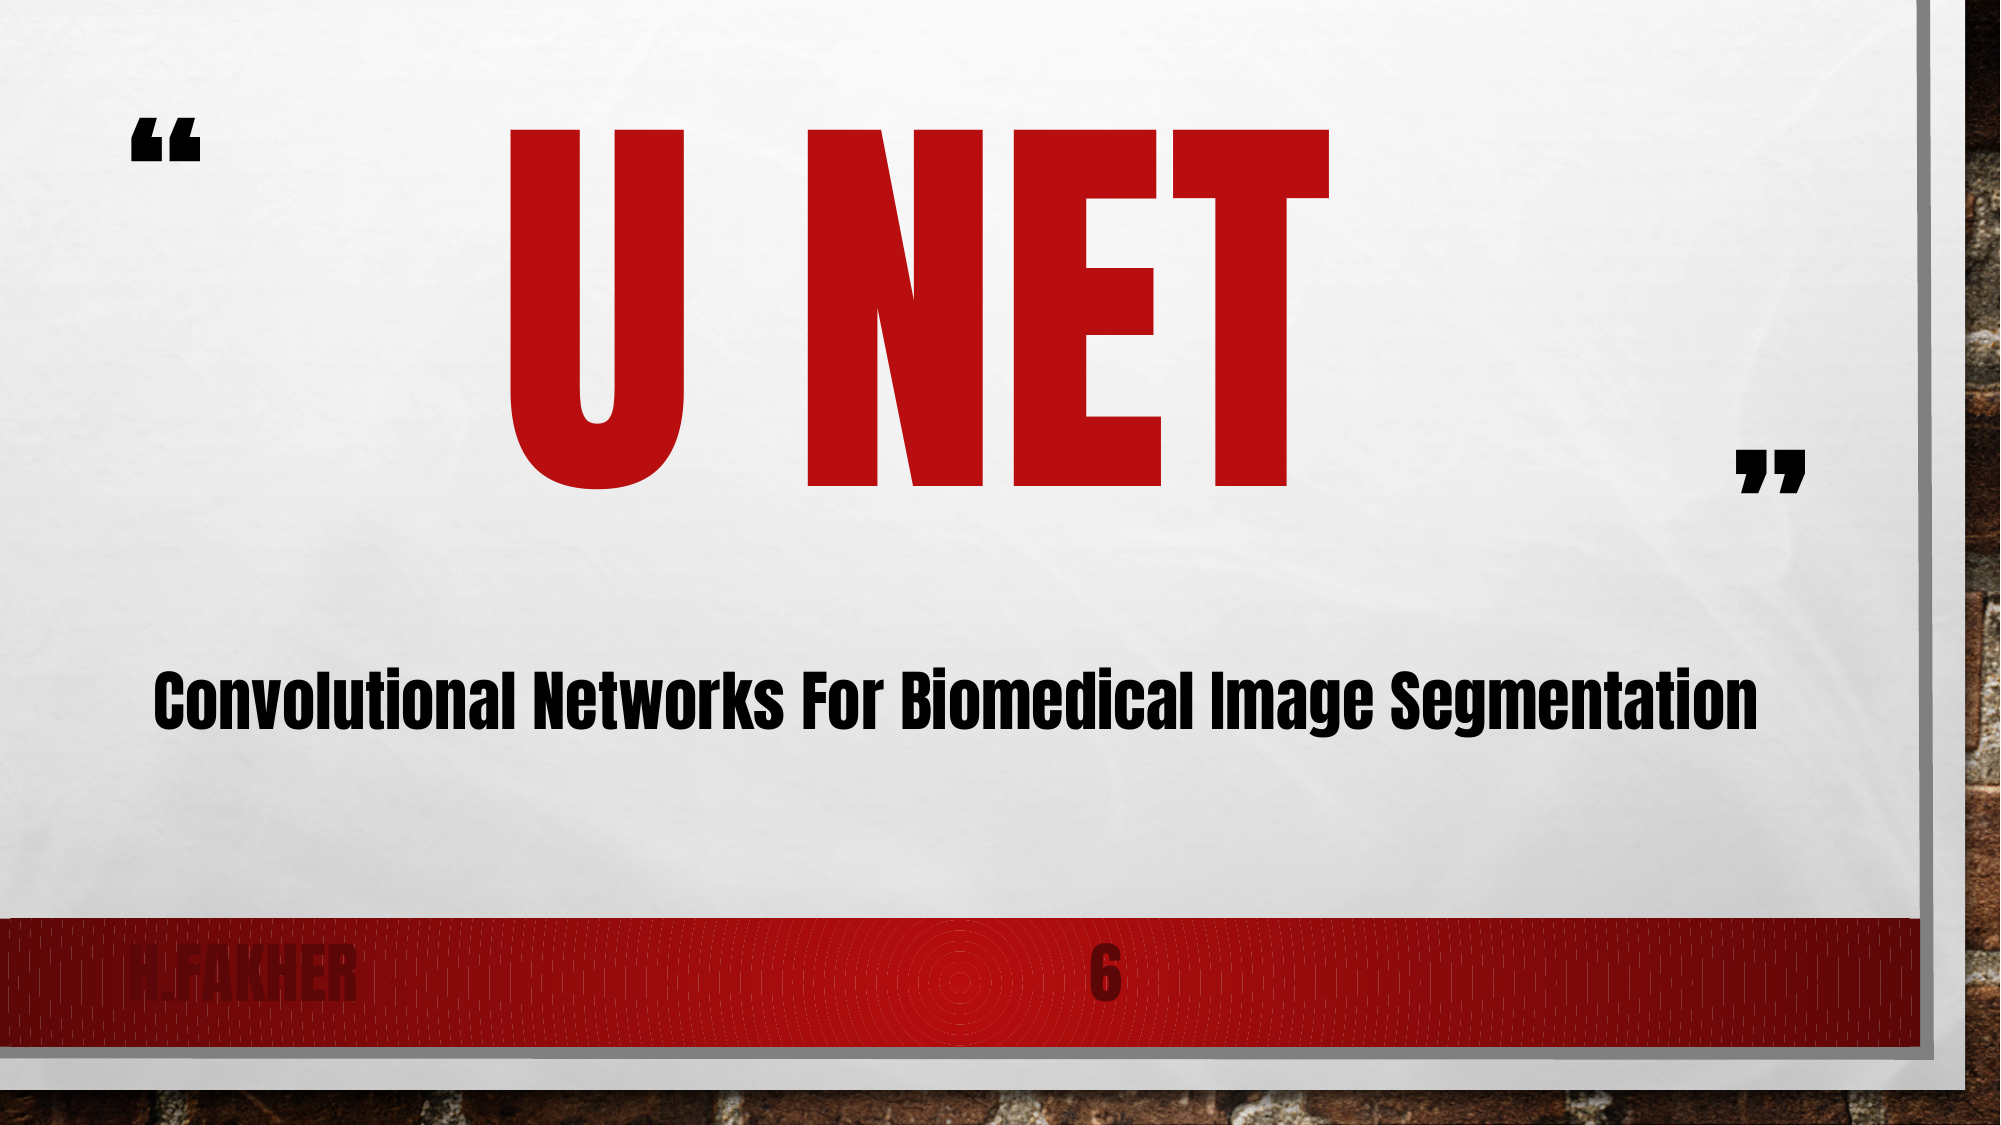

# U NET
Convolutional Networks For Biomedical Image Segmentation
H.Fakher
6